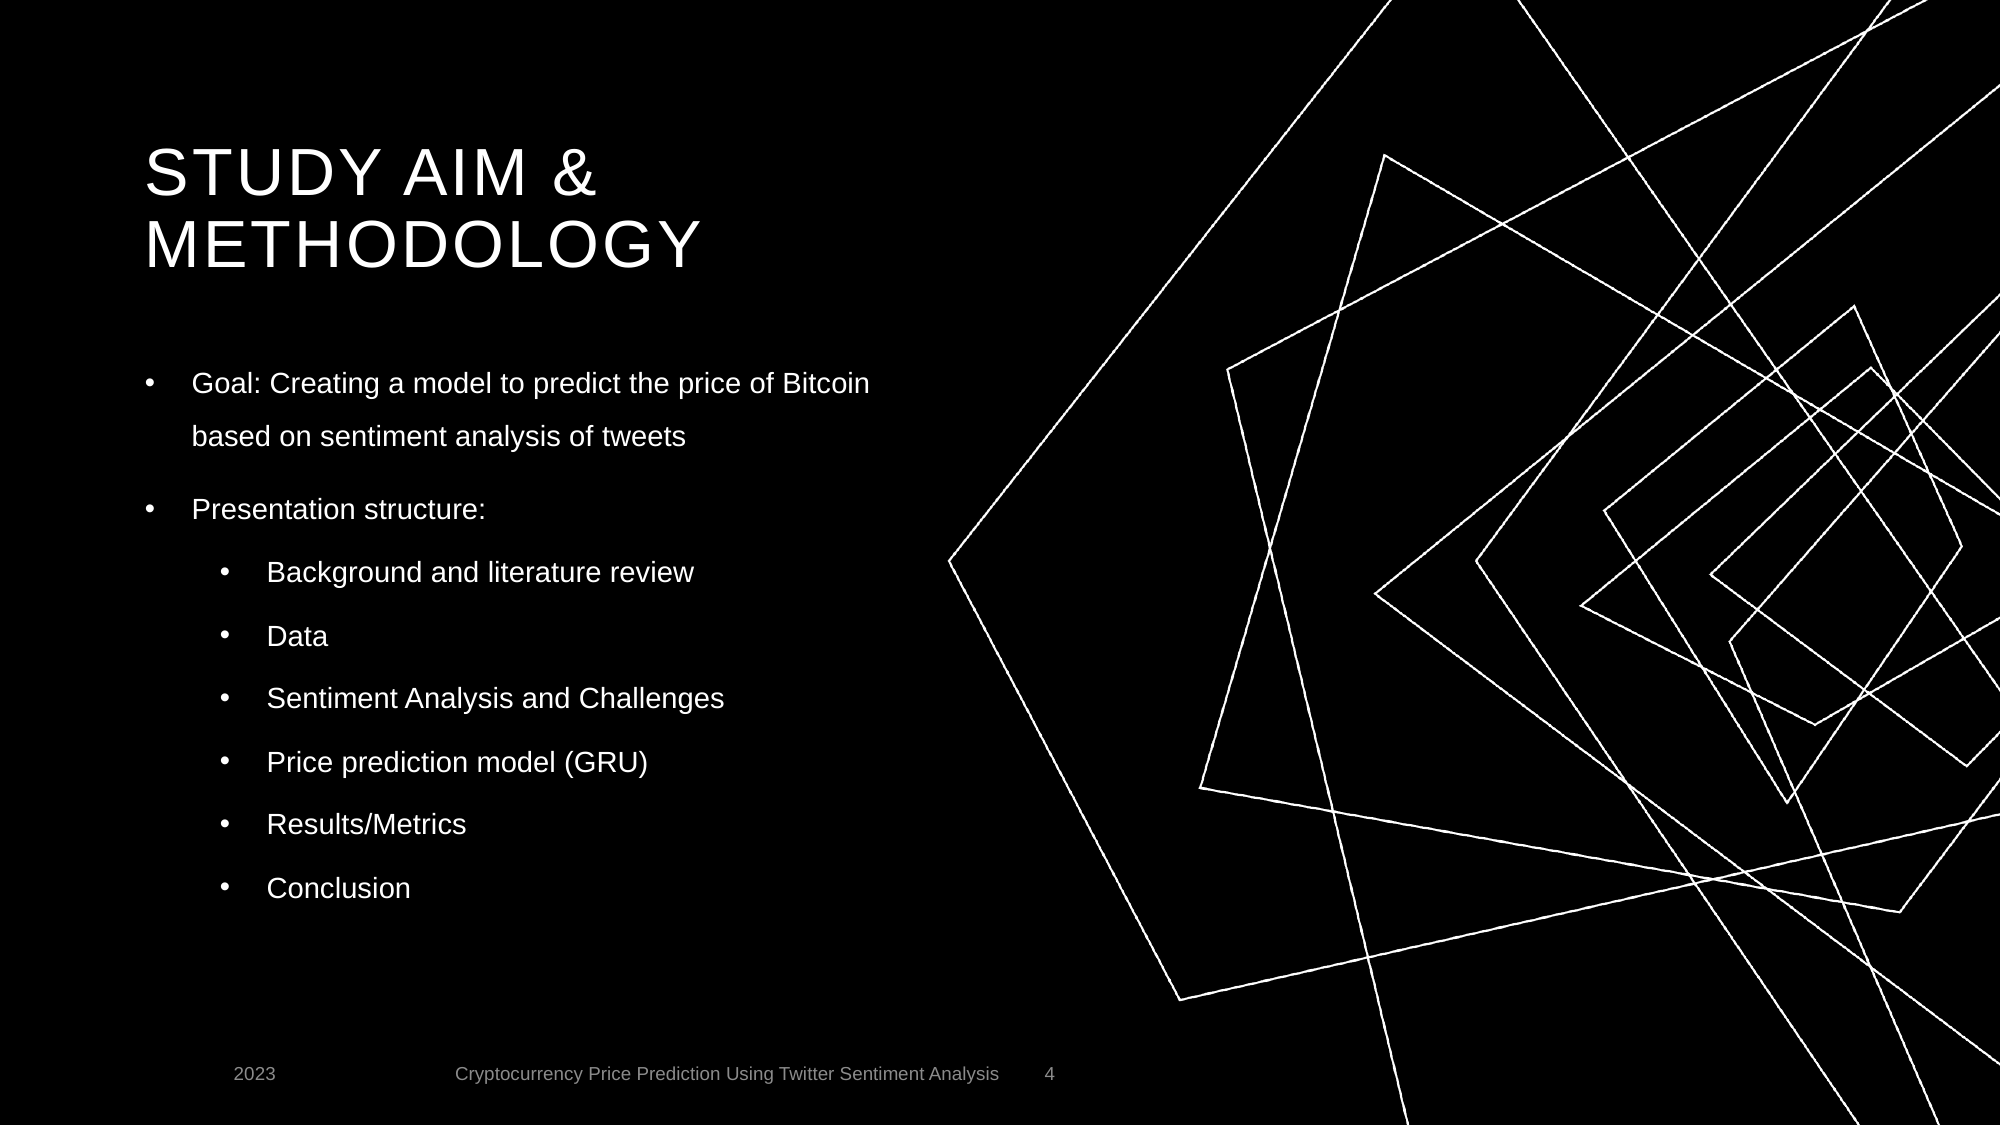

# Study Aim & Methodology
Goal: Creating a model to predict the price of Bitcoin based on sentiment analysis of tweets
Presentation structure:
Background and literature review
Data
Sentiment Analysis and Challenges
Price prediction model (GRU)
Results/Metrics
Conclusion
Cryptocurrency Price Prediction Using Twitter Sentiment Analysis
2023
4